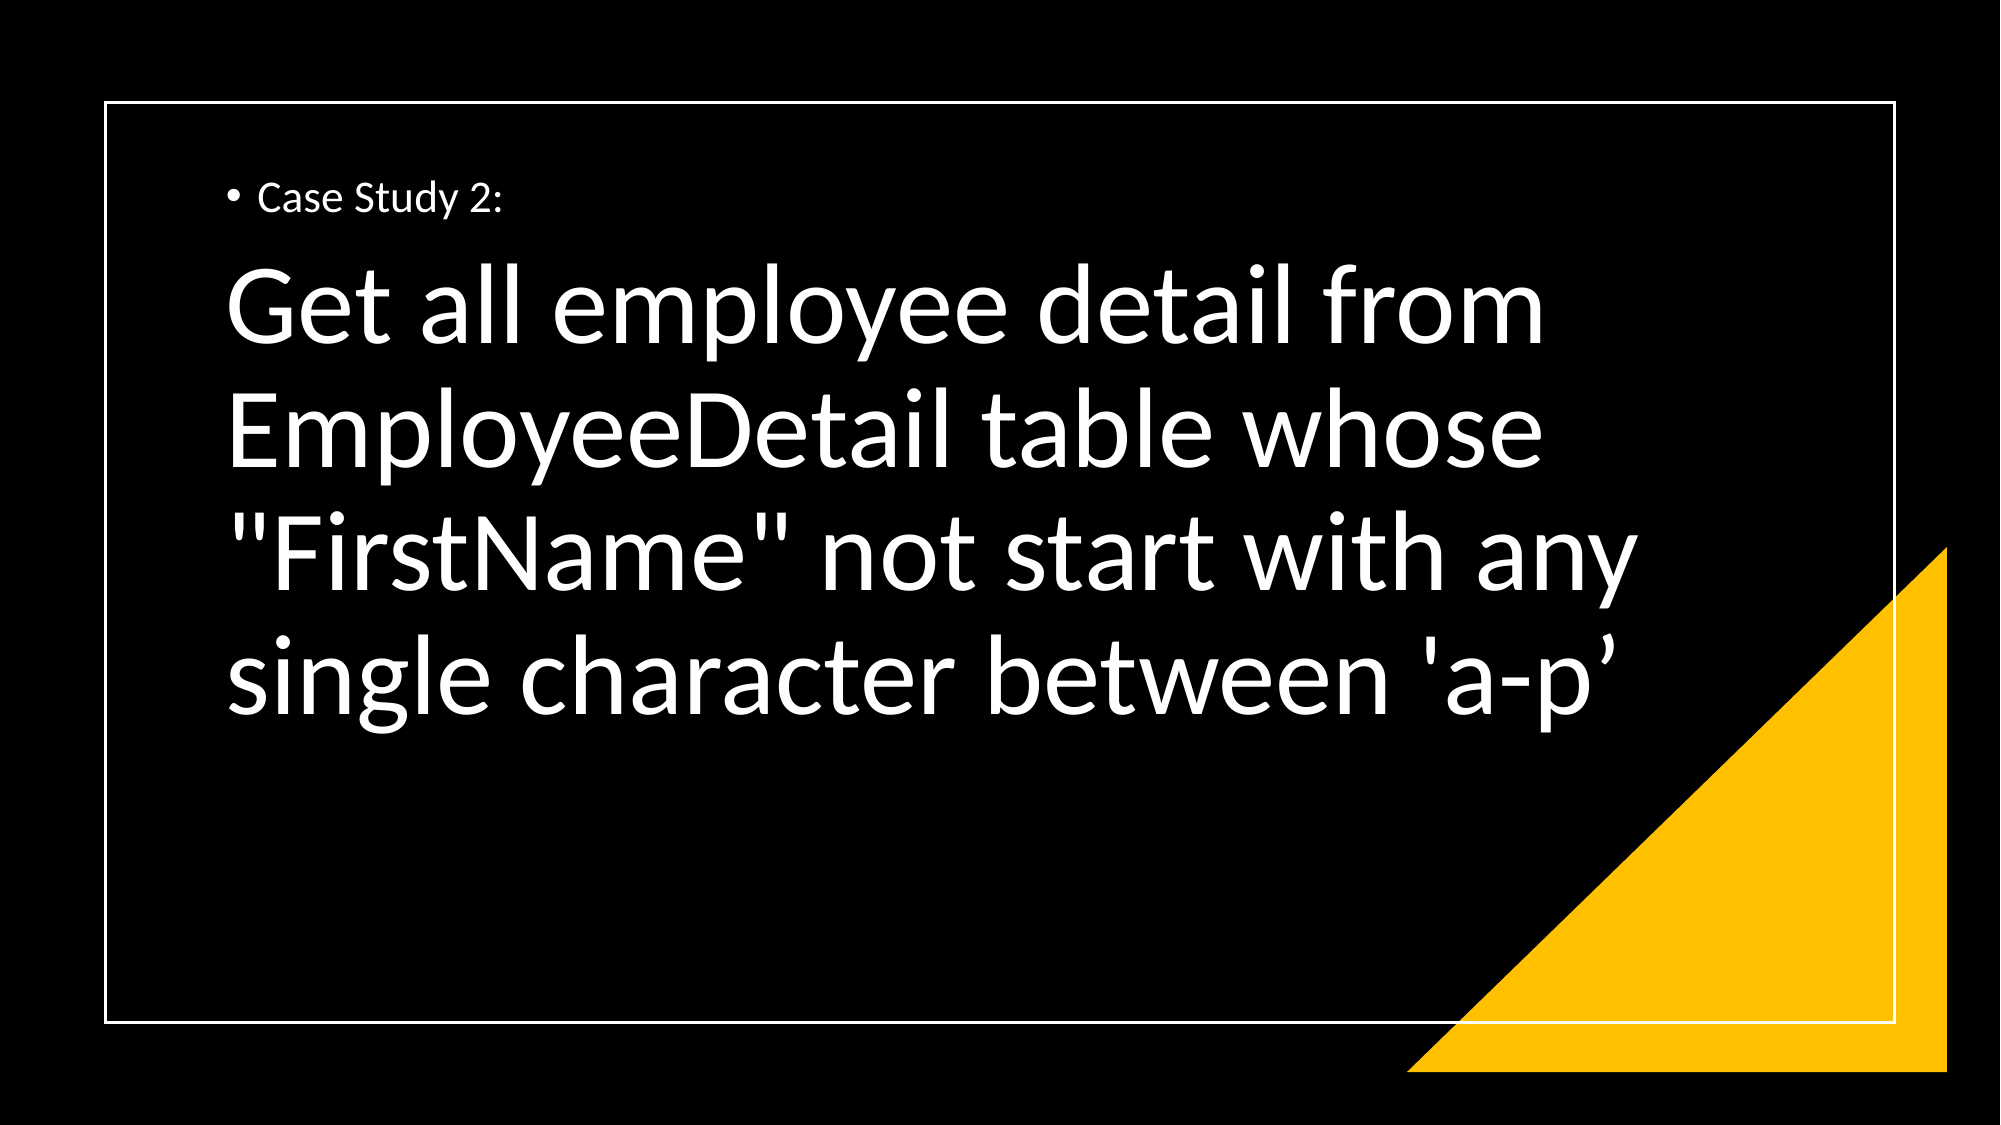

# Get all employee detail from EmployeeDetail table whose "FirstName" not start with any single character between 'a-p’
Case Study 2: